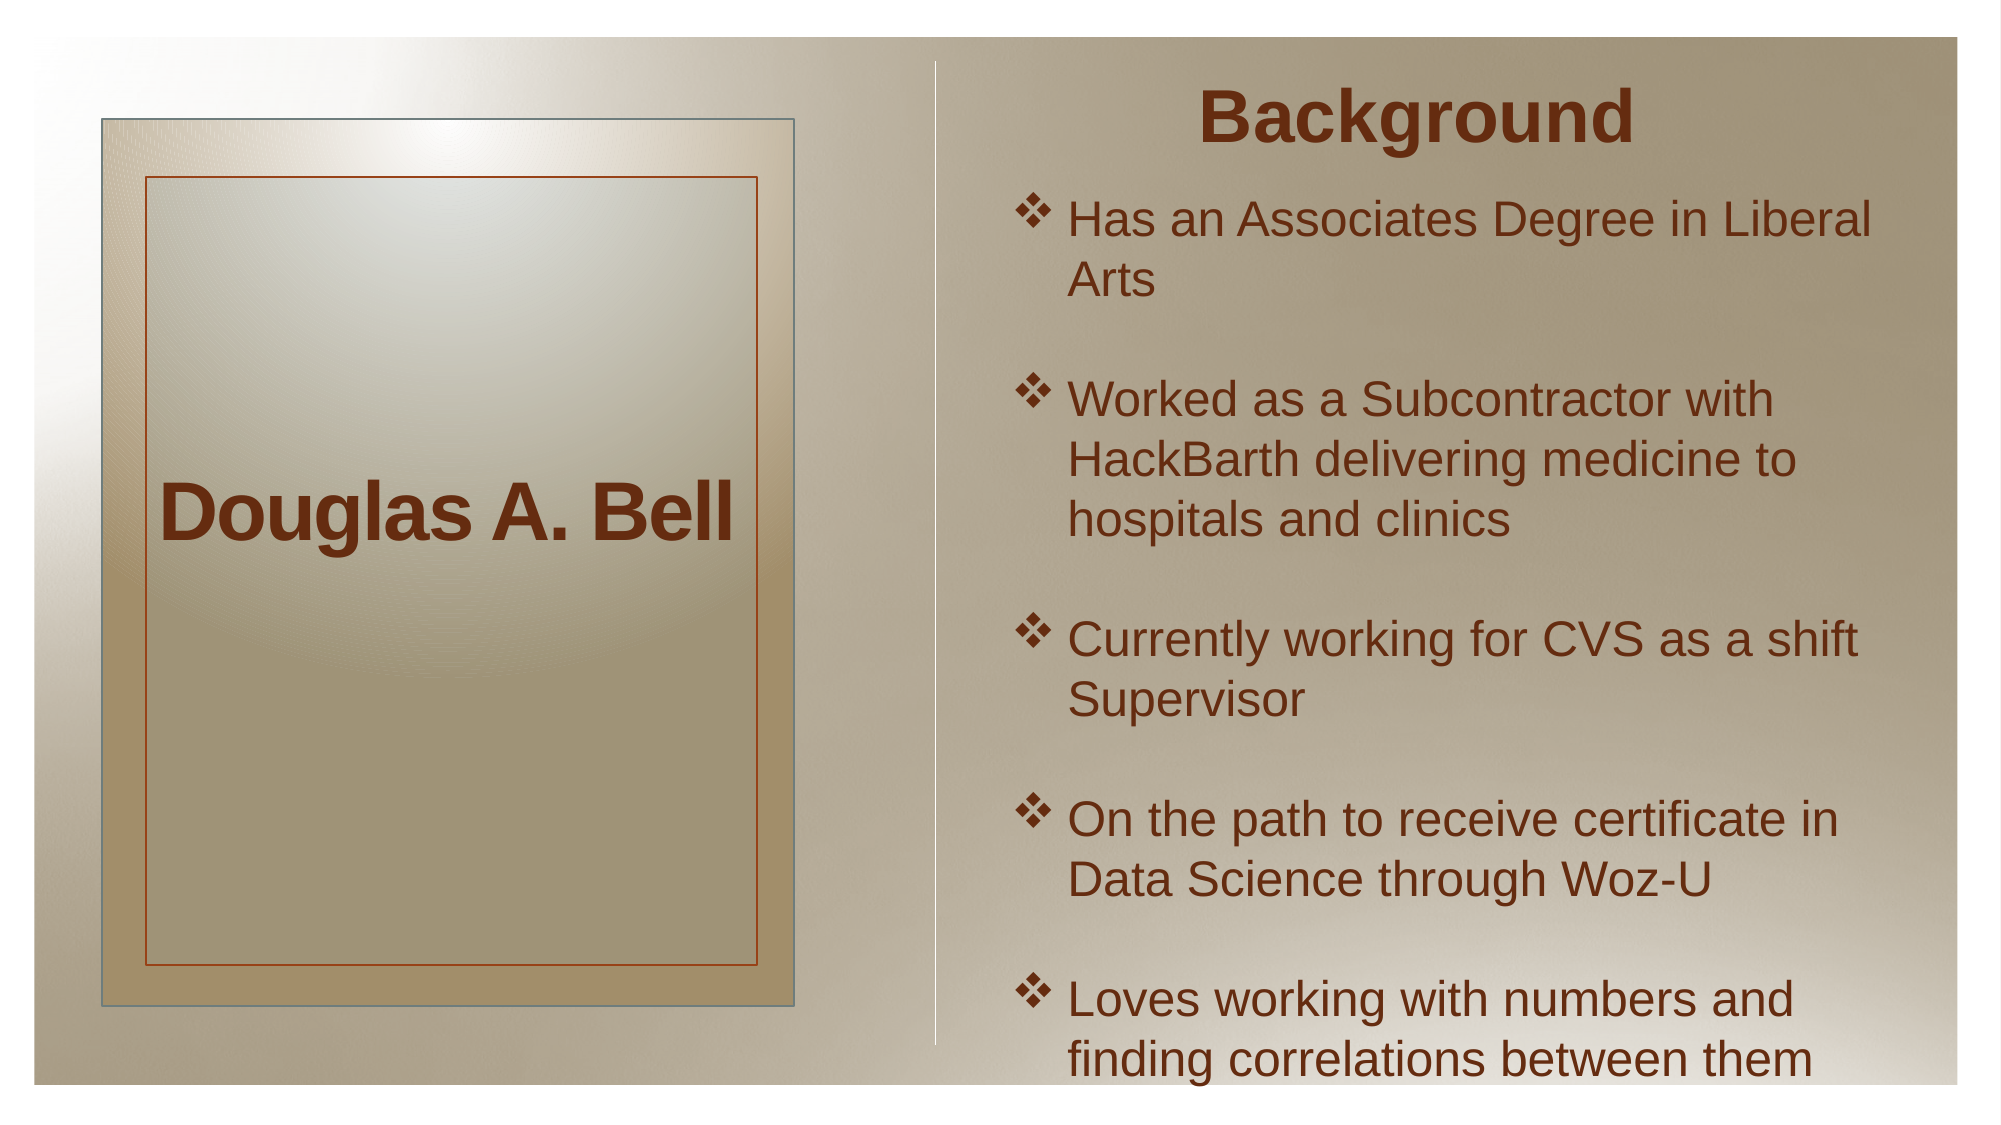

Background

Has an Associates Degree in Liberal Arts

Worked as a Subcontractor with HackBarth delivering medicine to hospitals and clinics

Currently working for CVS as a shift Supervisor

On the path to receive certificate in Data Science through Woz-U

Loves working with numbers and finding correlations between them

# Douglas A. Bell